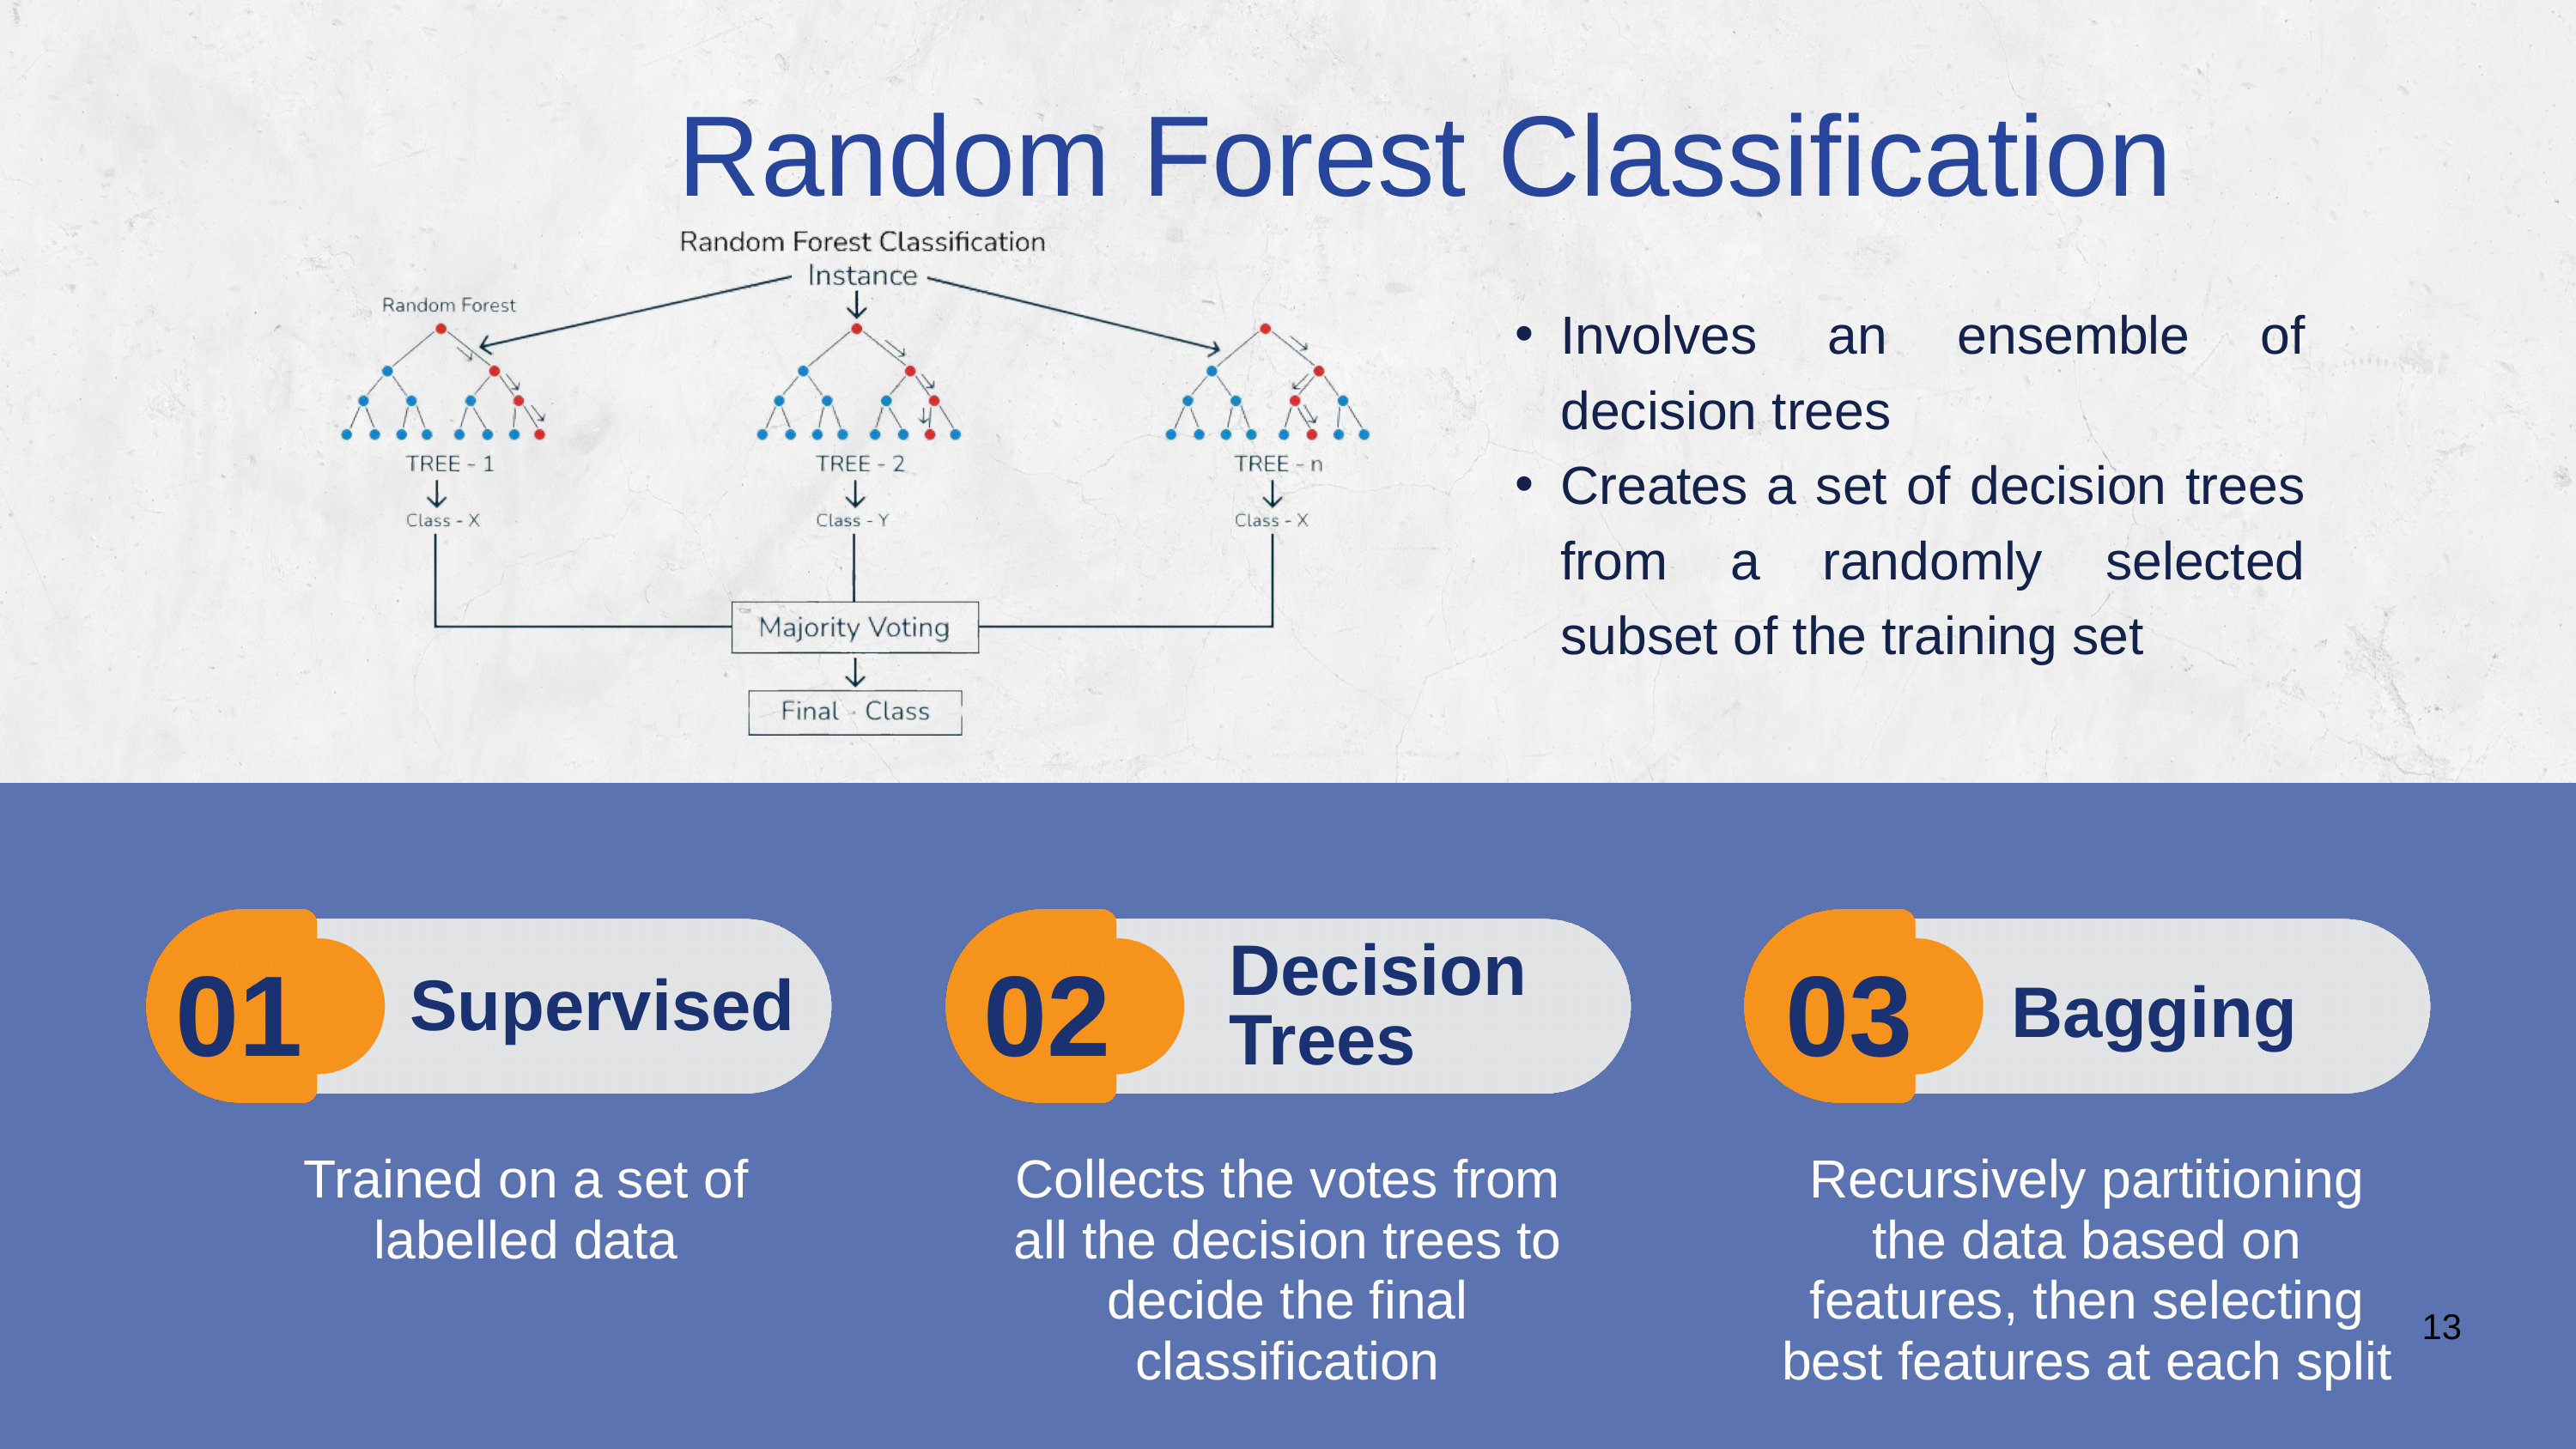

Random Forest Classification

Involves an ensemble of decision trees
Creates a set of decision trees from a randomly selected subset of the training set

01
02
03
Decision Trees
Supervised
Bagging
Trained on a set of labelled data
Collects the votes from all the decision trees to decide the final classification
Recursively partitioning the data based on features, then selecting best features at each split
13